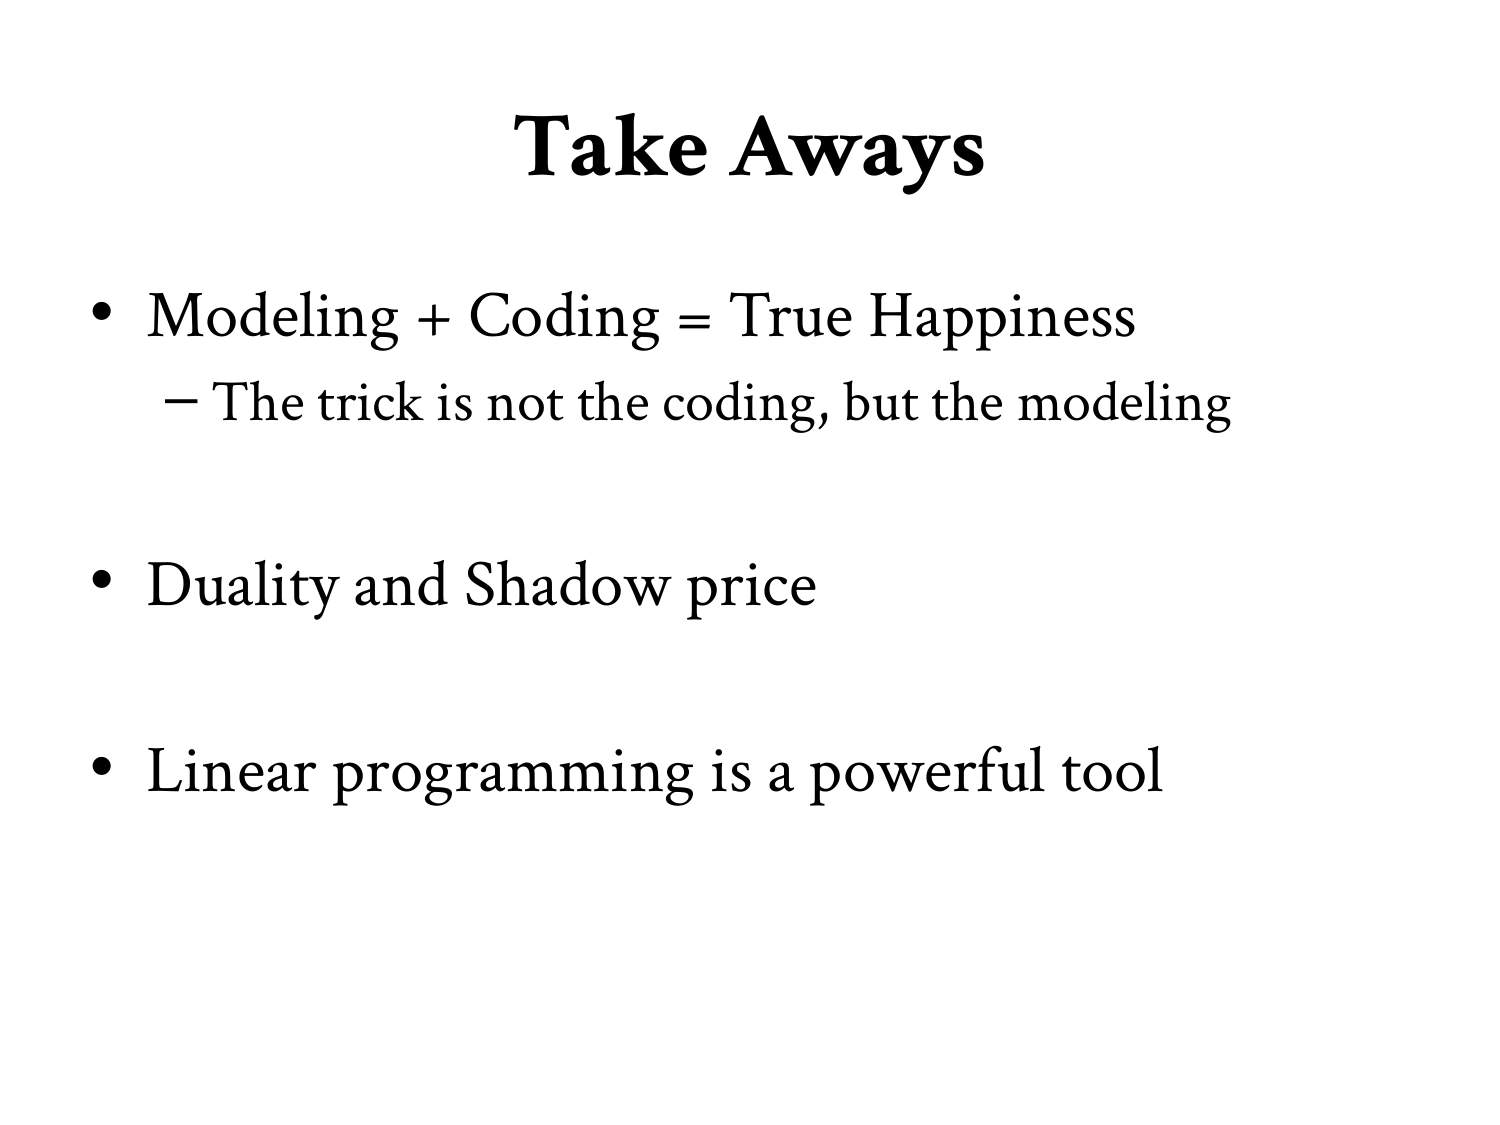

# Take Aways
Modeling + Coding = True Happiness
The trick is not the coding, but the modeling

Duality and Shadow price

Linear programming is a powerful tool